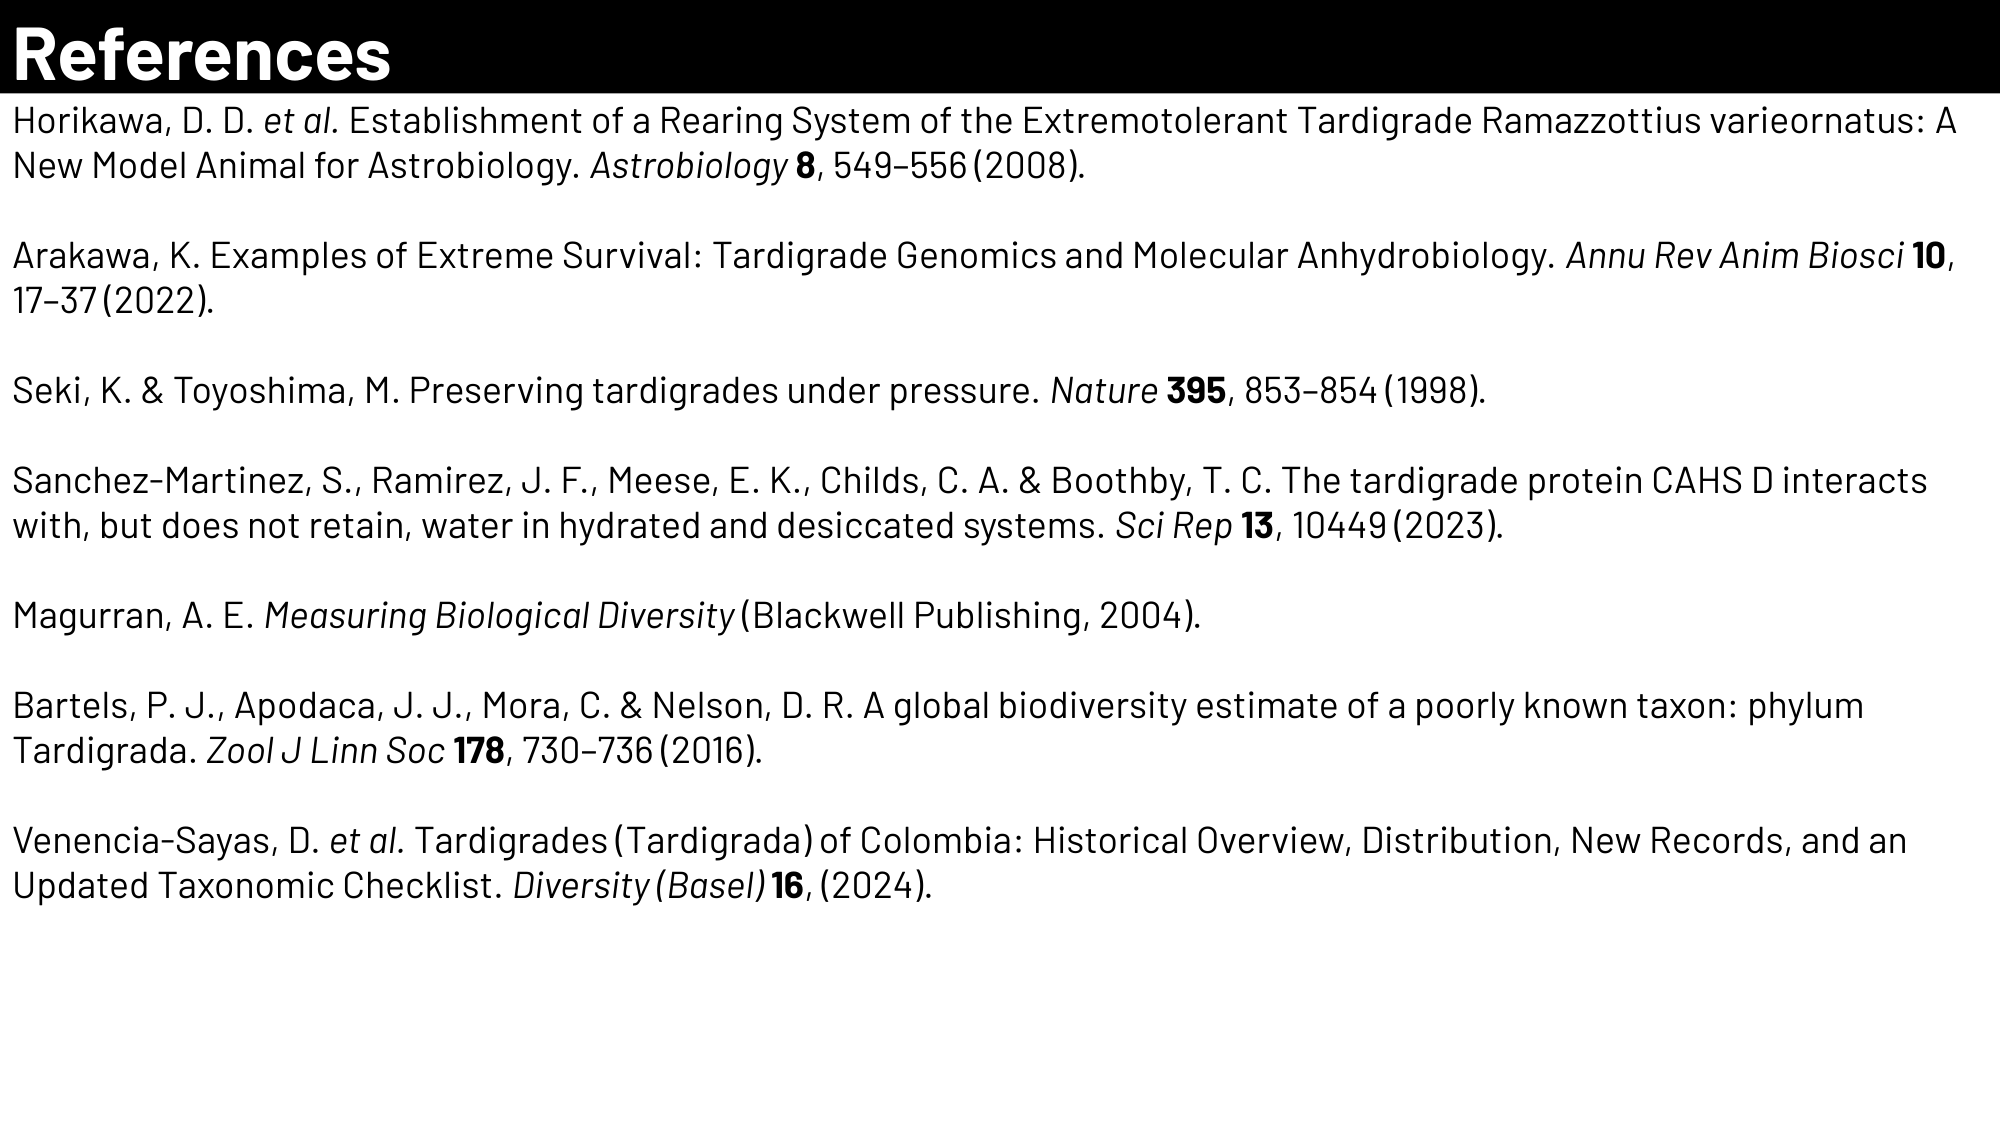

References
Horikawa, D. D. et al. Establishment of a Rearing System of the Extremotolerant Tardigrade Ramazzottius varieornatus: A New Model Animal for Astrobiology. Astrobiology 8, 549–556 (2008).

Arakawa, K. Examples of Extreme Survival: Tardigrade Genomics and Molecular Anhydrobiology. Annu Rev Anim Biosci 10, 17–37 (2022).

Seki, K. & Toyoshima, M. Preserving tardigrades under pressure. Nature 395, 853–854 (1998).

Sanchez-Martinez, S., Ramirez, J. F., Meese, E. K., Childs, C. A. & Boothby, T. C. The tardigrade protein CAHS D interacts with, but does not retain, water in hydrated and desiccated systems. Sci Rep 13, 10449 (2023).

Magurran, A. E. Measuring Biological Diversity (Blackwell Publishing, 2004).

Bartels, P. J., Apodaca, J. J., Mora, C. & Nelson, D. R. A global biodiversity estimate of a poorly known taxon: phylum Tardigrada. Zool J Linn Soc 178, 730–736 (2016).

Venencia-Sayas, D. et al. Tardigrades (Tardigrada) of Colombia: Historical Overview, Distribution, New Records, and an Updated Taxonomic Checklist. Diversity (Basel) 16, (2024).